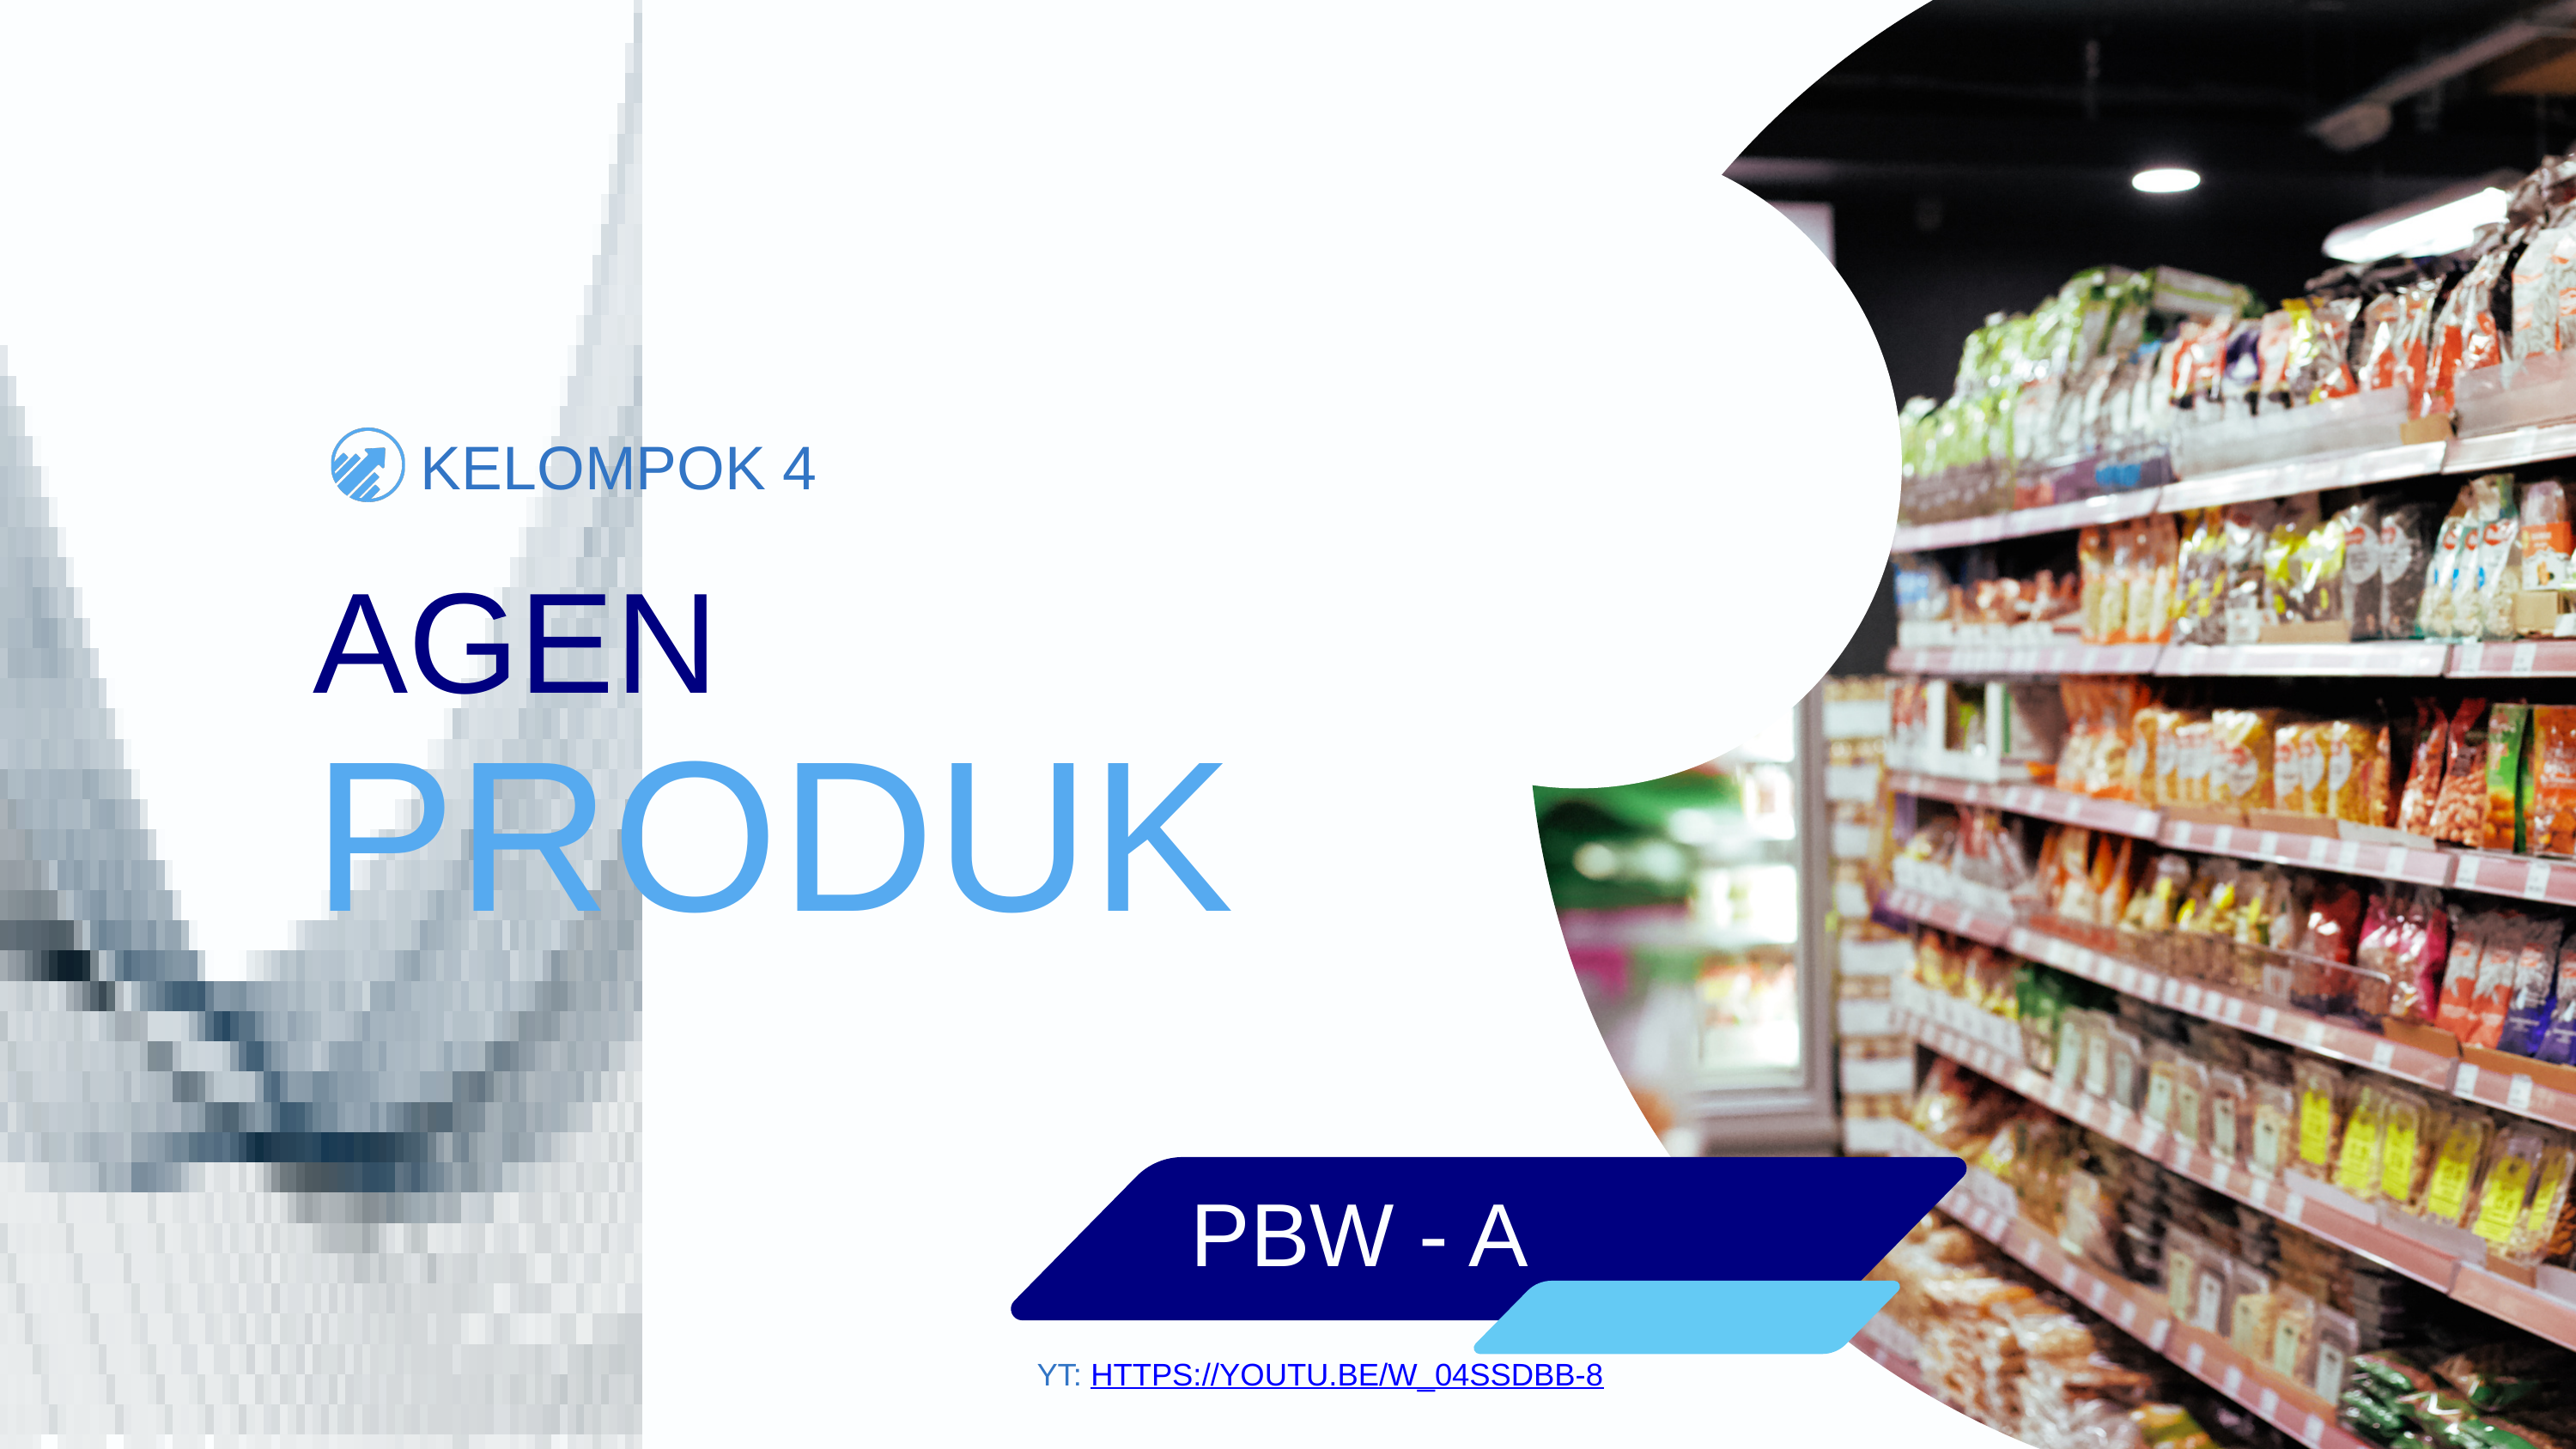

KELOMPOK 4
AGEN
PRODUK

PBW - A
YT: HTTPS://YOUTU.BE/W_04SSDBB-8